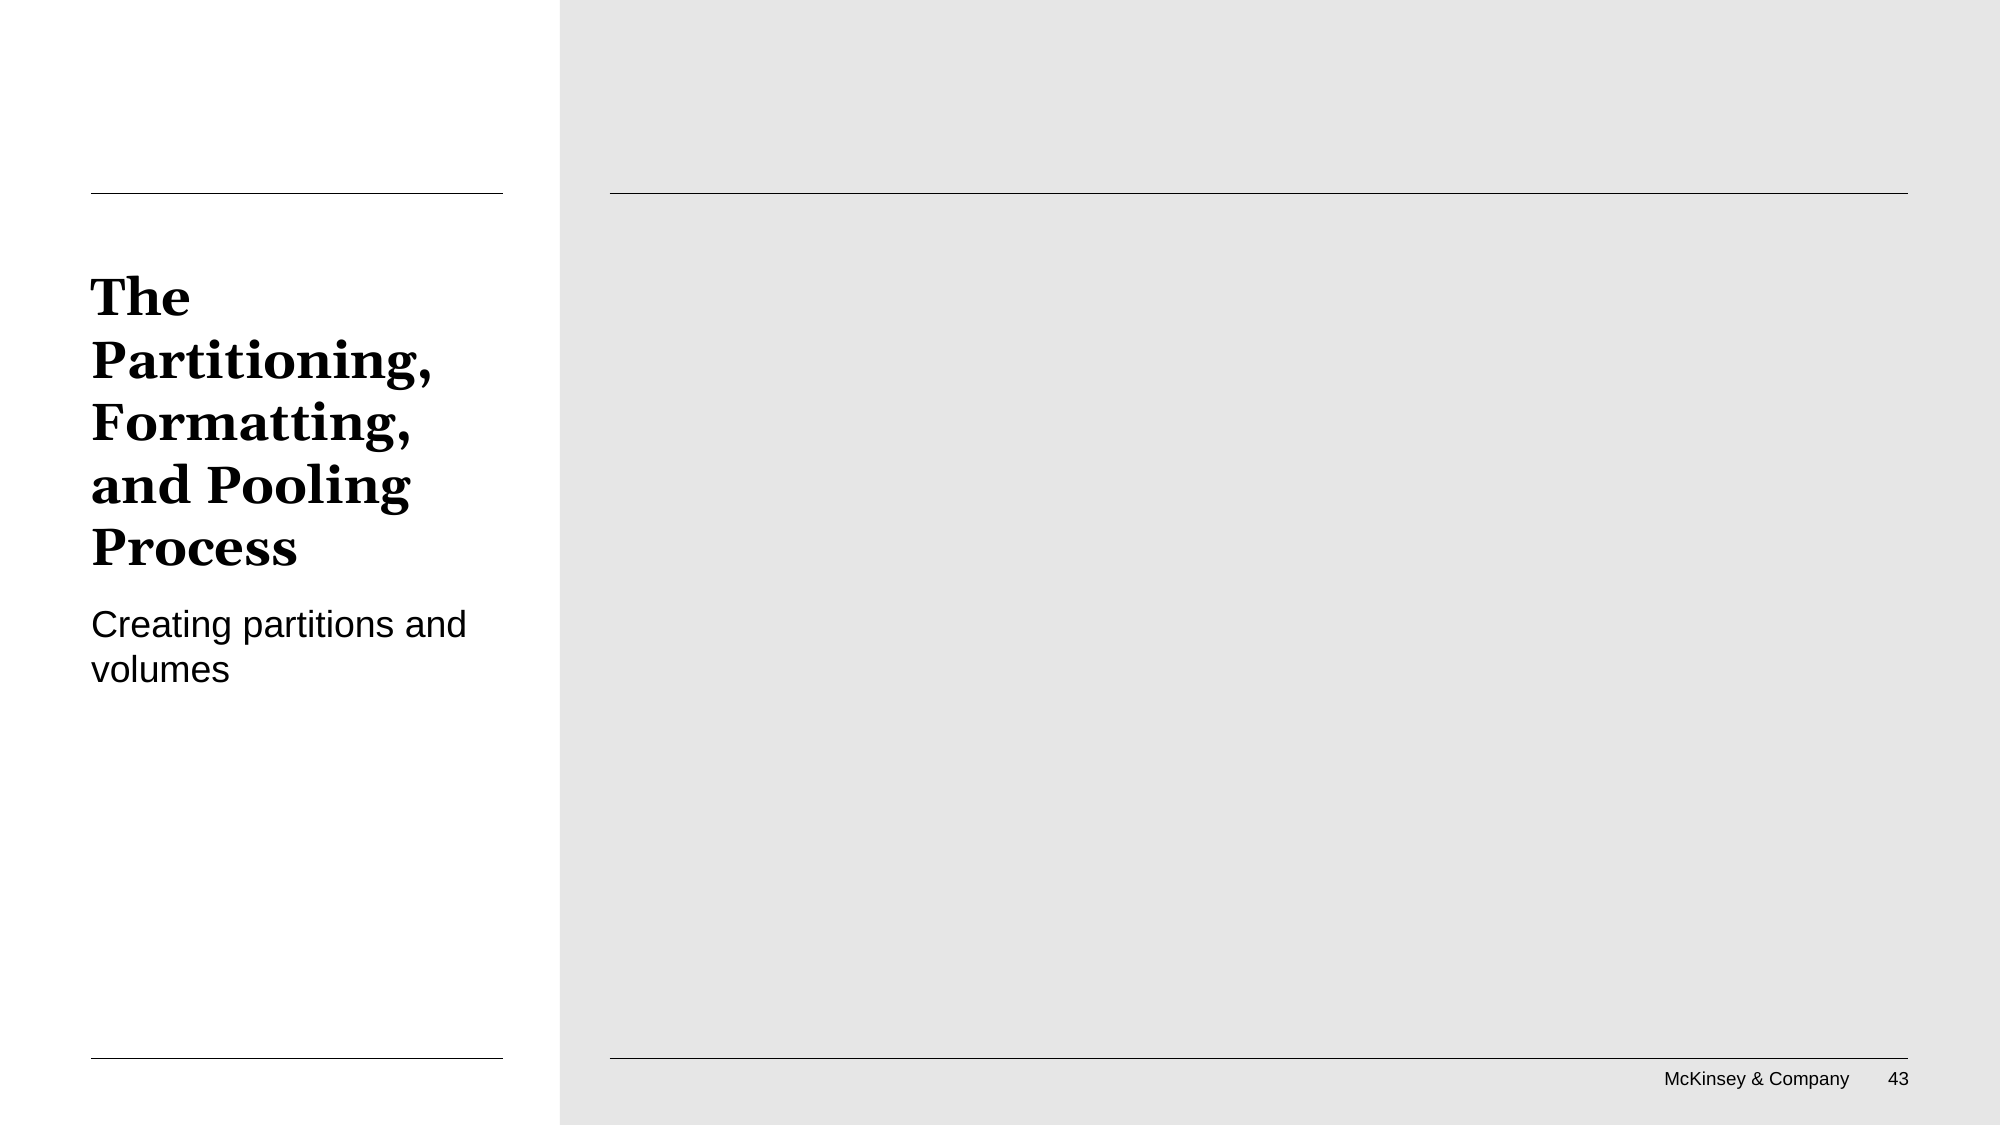

# The Partitioning, Formatting, and Pooling Process
Creating partitions and volumes